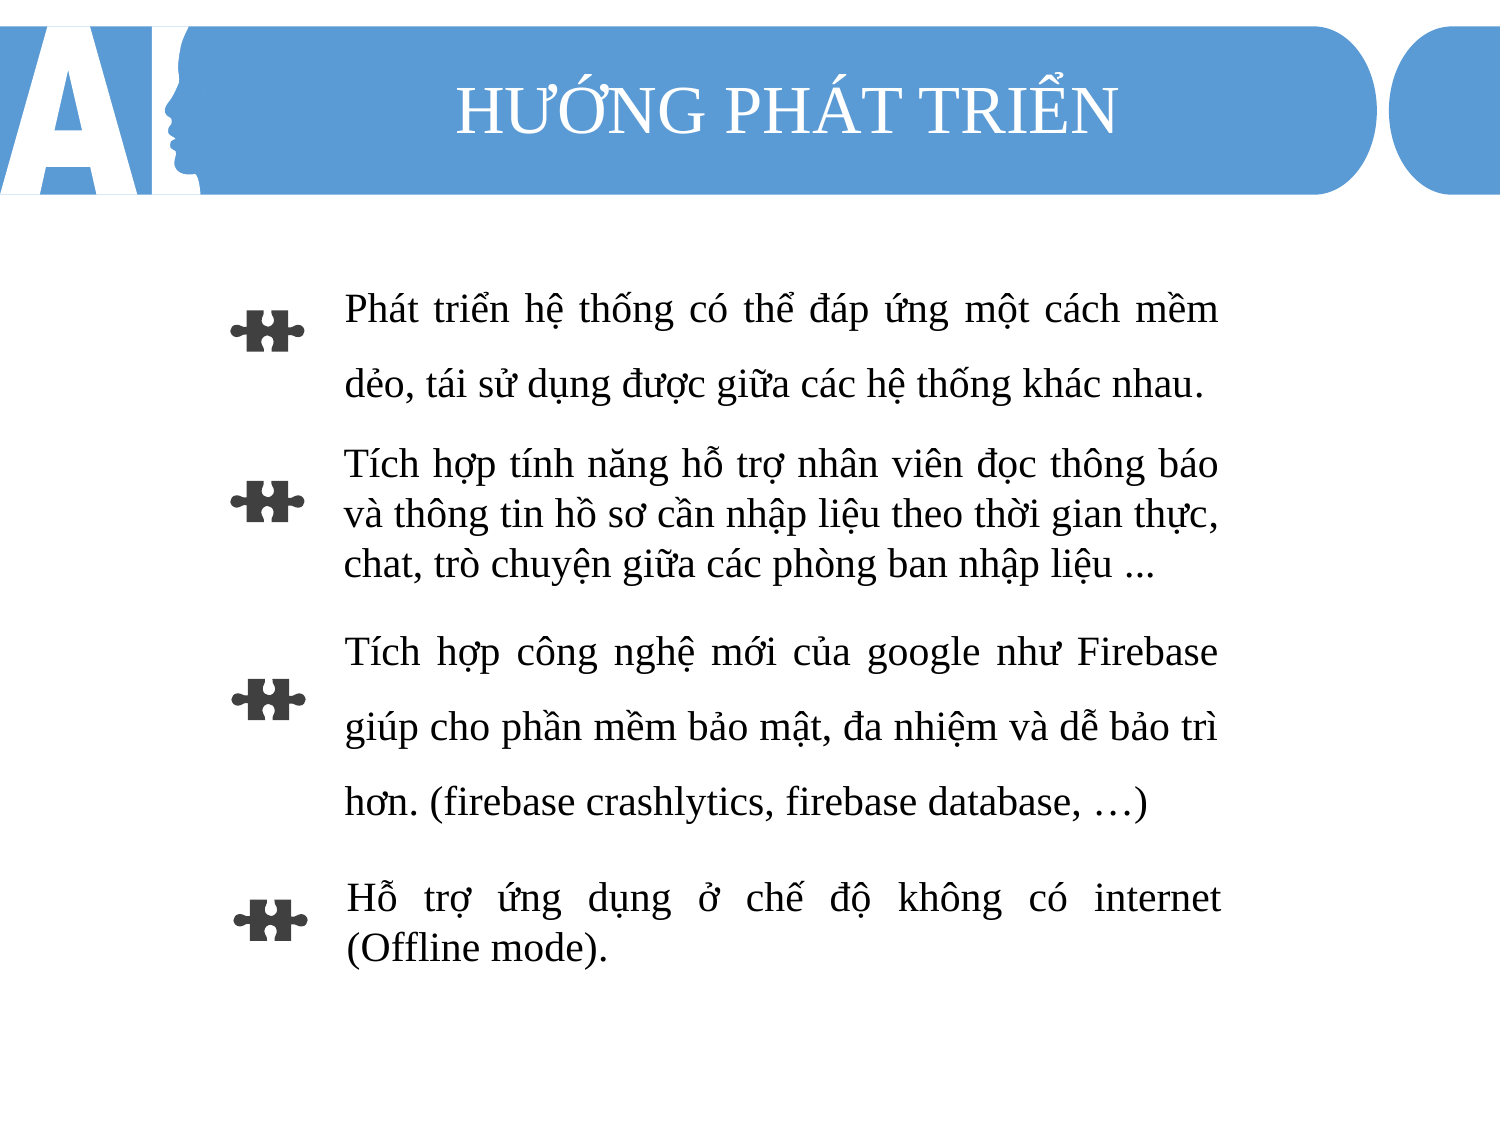

HƯỚNG PHÁT TRIỂN
Phát triển hệ thống có thể đáp ứng một cách mềm dẻo, tái sử dụng được giữa các hệ thống khác nhau.

Tích hợp tính năng hỗ trợ nhân viên đọc thông báo và thông tin hồ sơ cần nhập liệu theo thời gian thực, chat, trò chuyện giữa các phòng ban nhập liệu ...

Tích hợp công nghệ mới của google như Firebase giúp cho phần mềm bảo mật, đa nhiệm và dễ bảo trì hơn. (firebase crashlytics, firebase database, …)

Hỗ trợ ứng dụng ở chế độ không có internet (Offline mode).